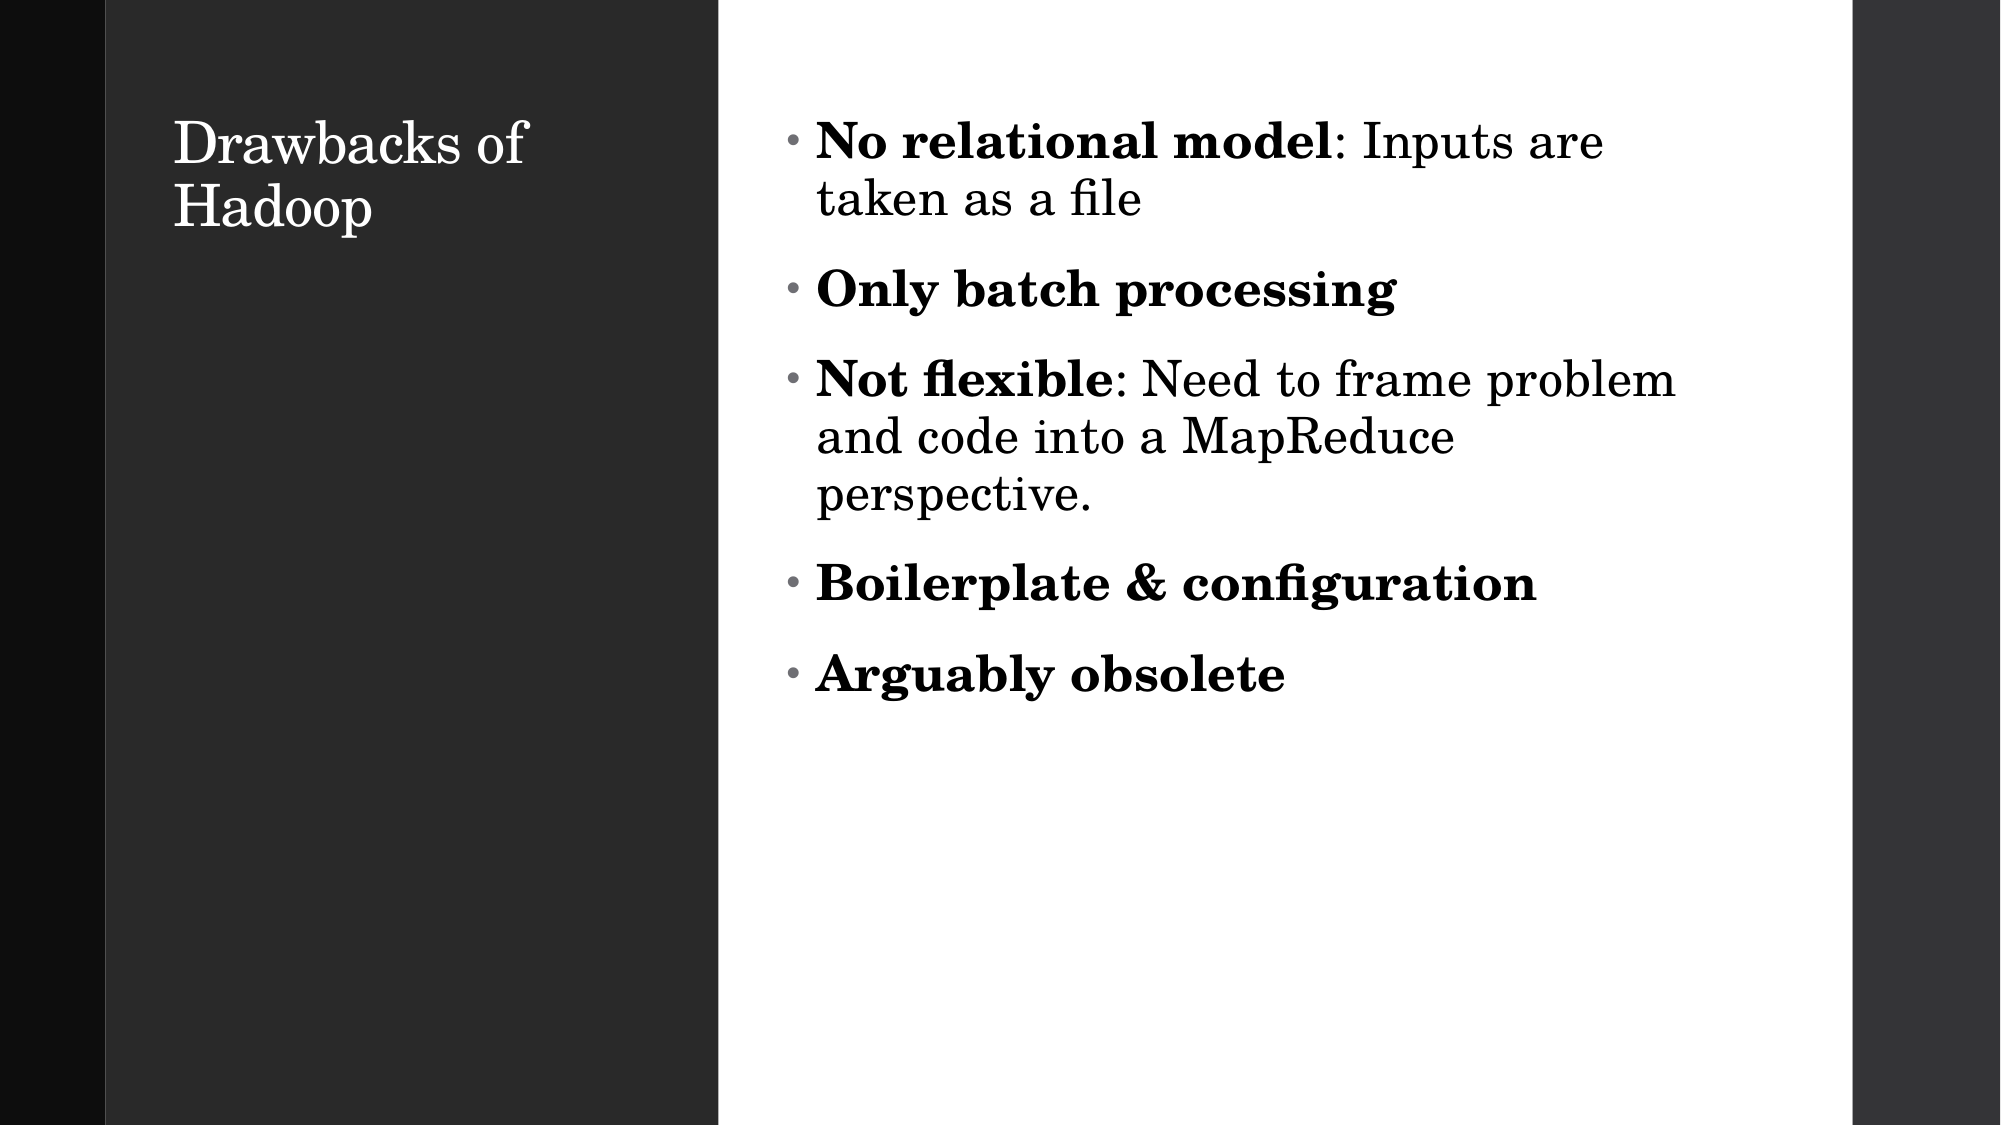

# Drawbacks of Hadoop
No relational model: Inputs are taken as a file
Only batch processing
Not flexible: Need to frame problem and code into a MapReduce perspective.
Boilerplate & configuration
Arguably obsolete